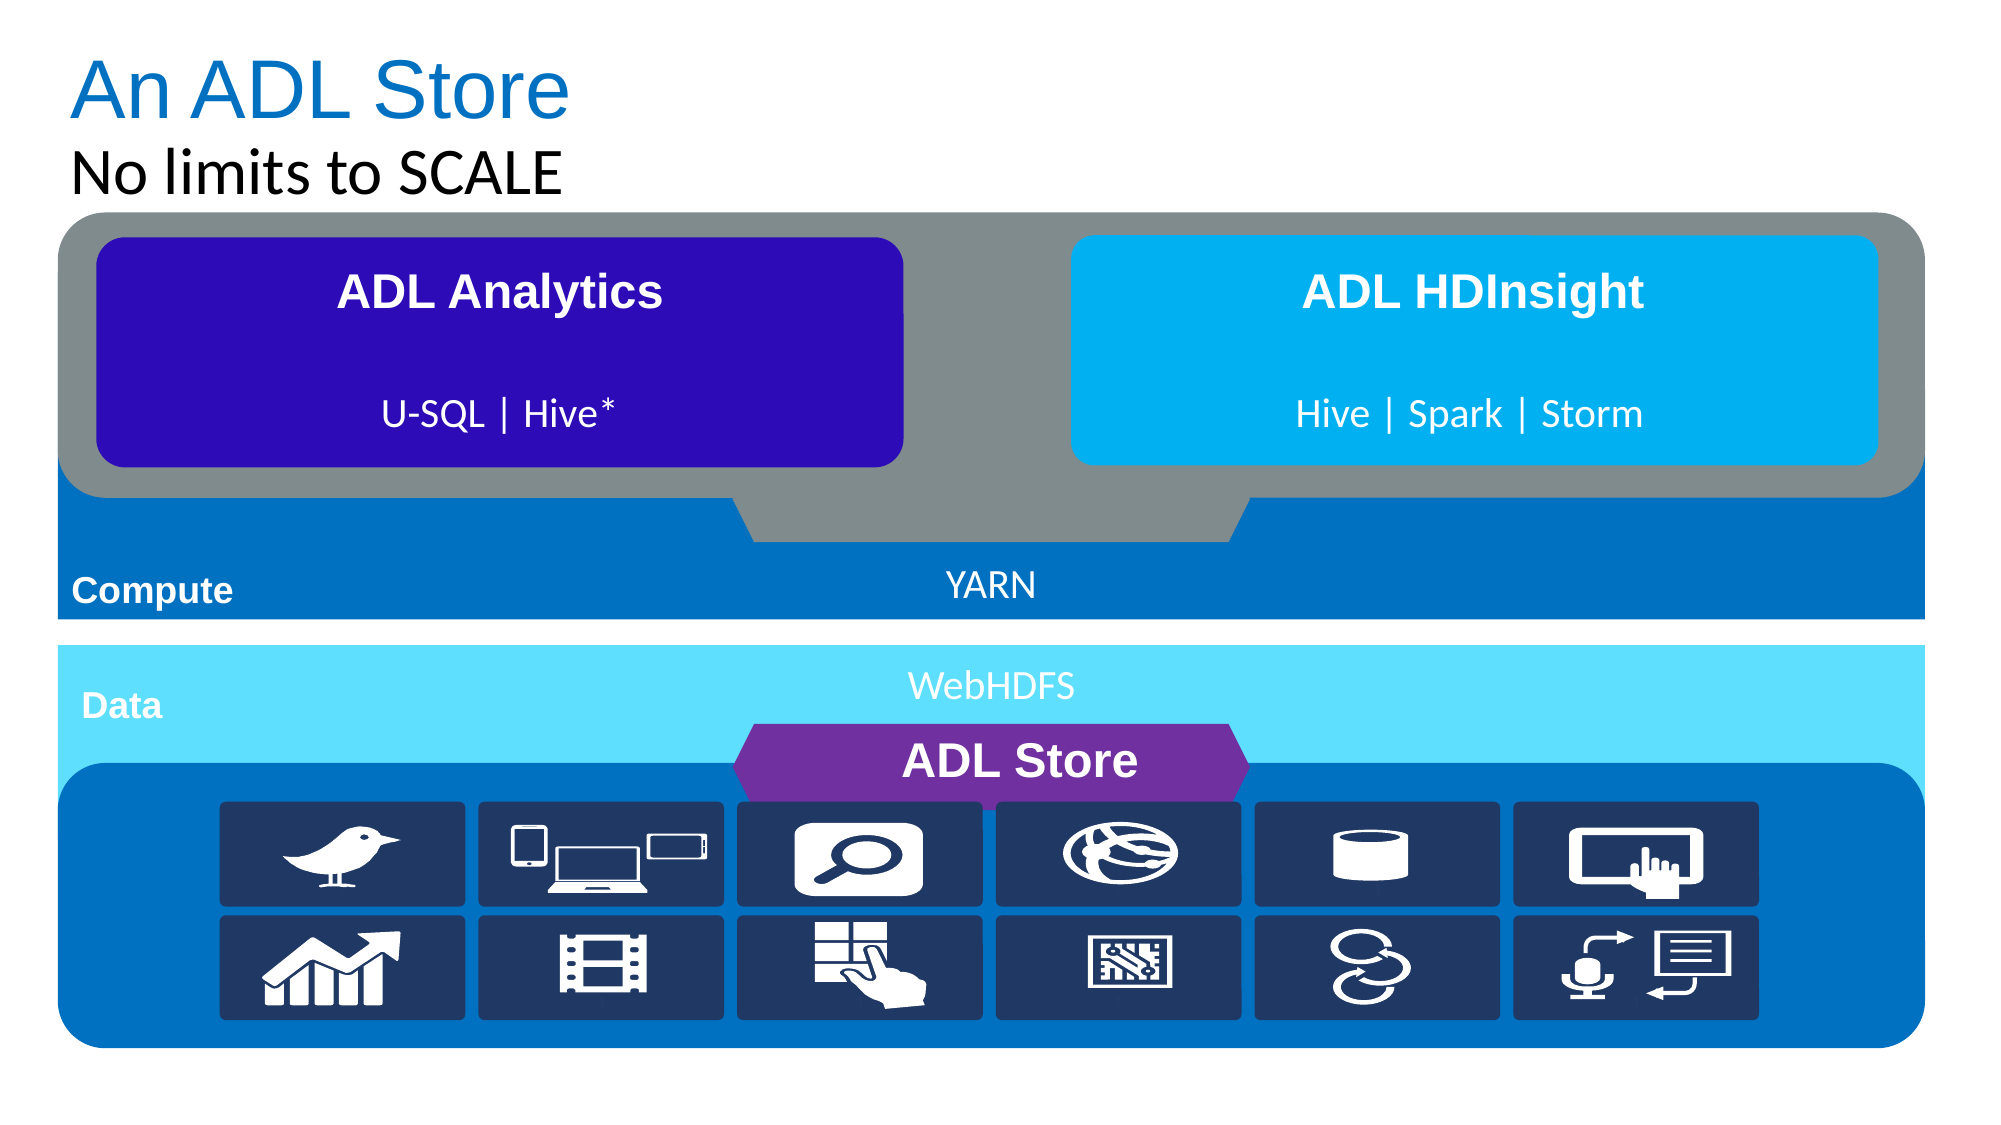

# An ADL Store No limits to SCALE

ADL HDInsight
ADL Analytics
YARN
U-SQL | Hive*
Hive | Spark | Storm
WebHDFS
ADL Store
1
1
1
1
1
1
1
1
1
1
1
1

Compute
Data